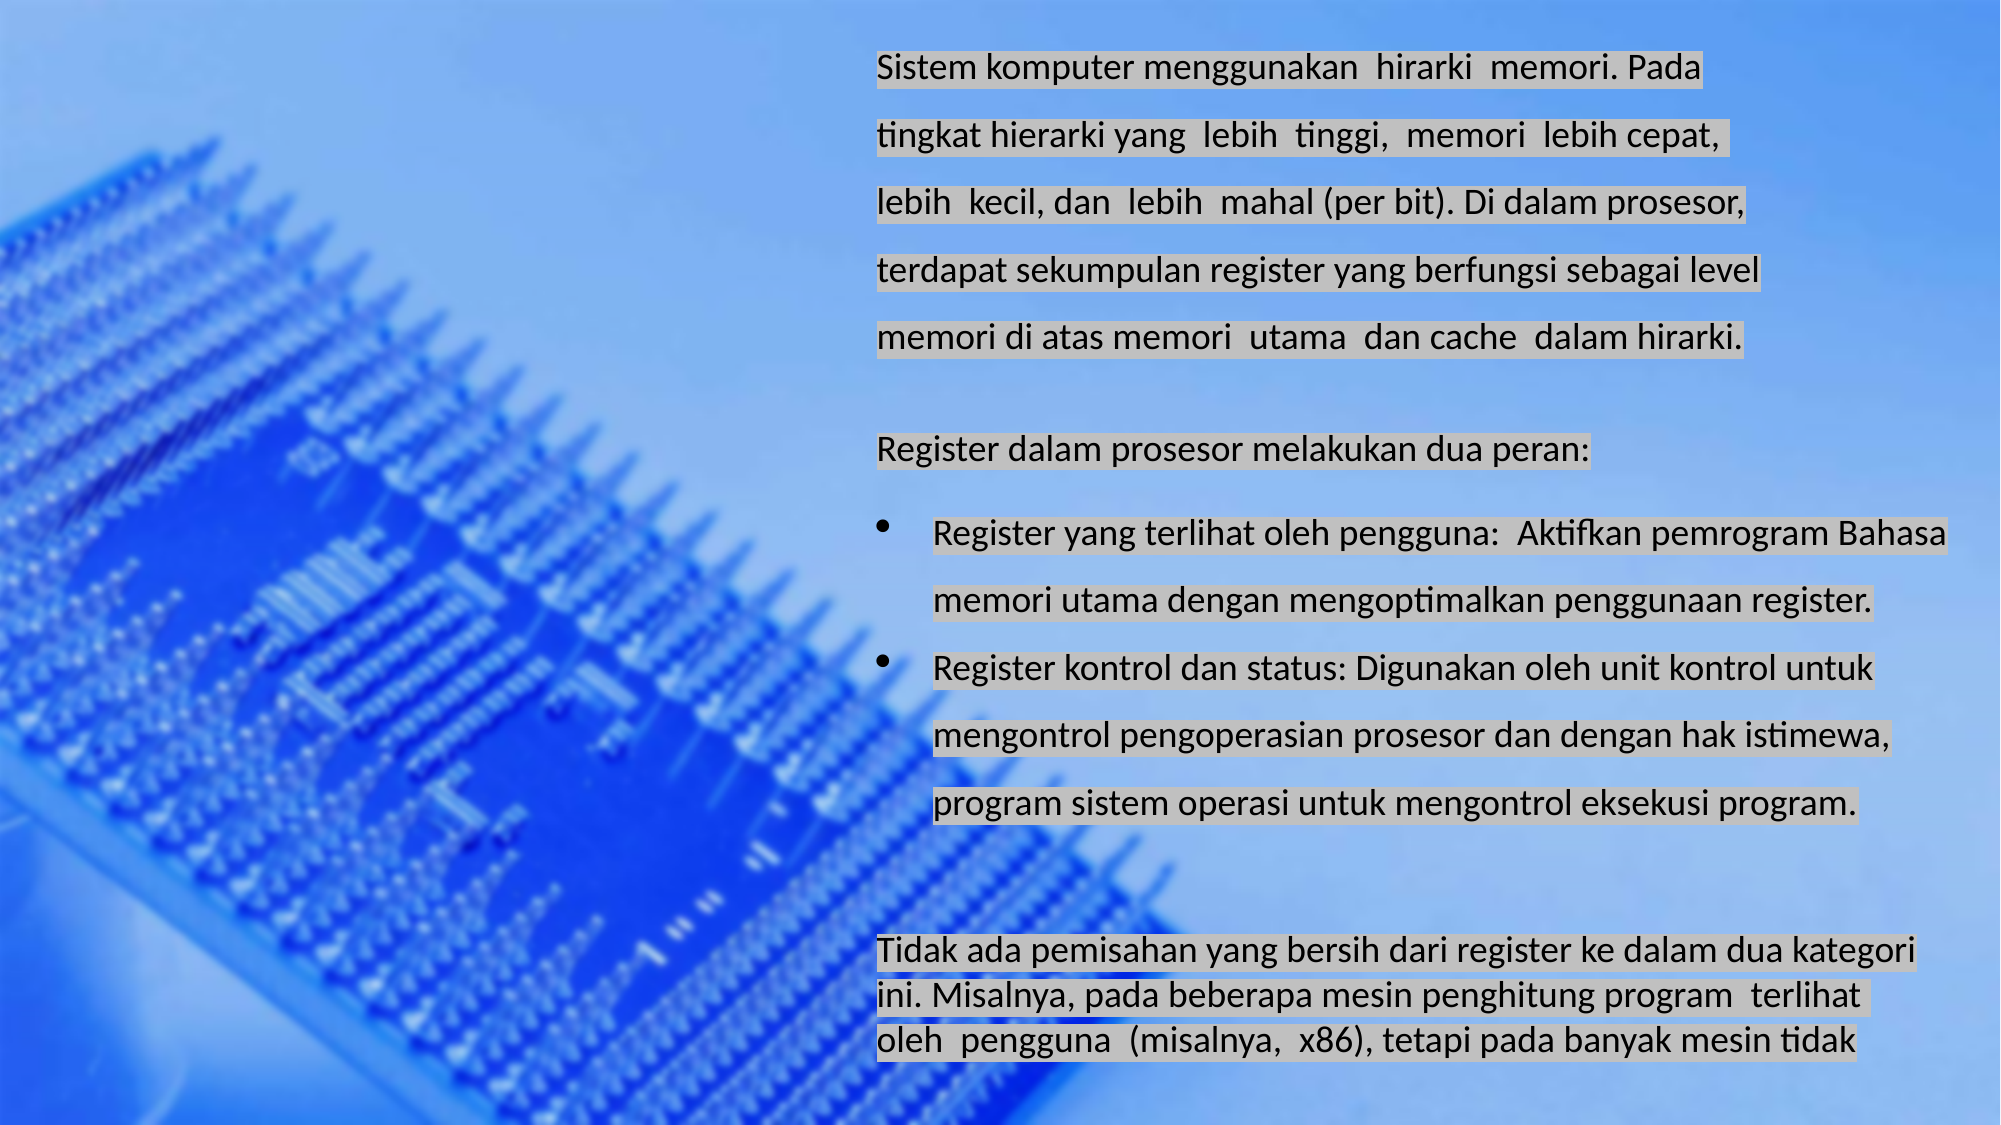

Sistem komputer menggunakan  hirarki  memori. Pada tingkat hierarki yang  lebih  tinggi,  memori  lebih cepat,  lebih  kecil, dan  lebih  mahal (per bit). Di dalam prosesor, terdapat sekumpulan register yang berfungsi sebagai level memori di atas memori  utama  dan cache  dalam hirarki.
Register dalam prosesor melakukan dua peran:
Register yang terlihat oleh pengguna:  Aktifkan pemrogram Bahasa memori utama dengan mengoptimalkan penggunaan register.
Register kontrol dan status: Digunakan oleh unit kontrol untuk mengontrol pengoperasian prosesor dan dengan hak istimewa, program sistem operasi untuk mengontrol eksekusi program.
Tidak ada pemisahan yang bersih dari register ke dalam dua kategori ini. Misalnya, pada beberapa mesin penghitung program  terlihat  oleh  pengguna  (misalnya,  x86), tetapi pada banyak mesin tidak